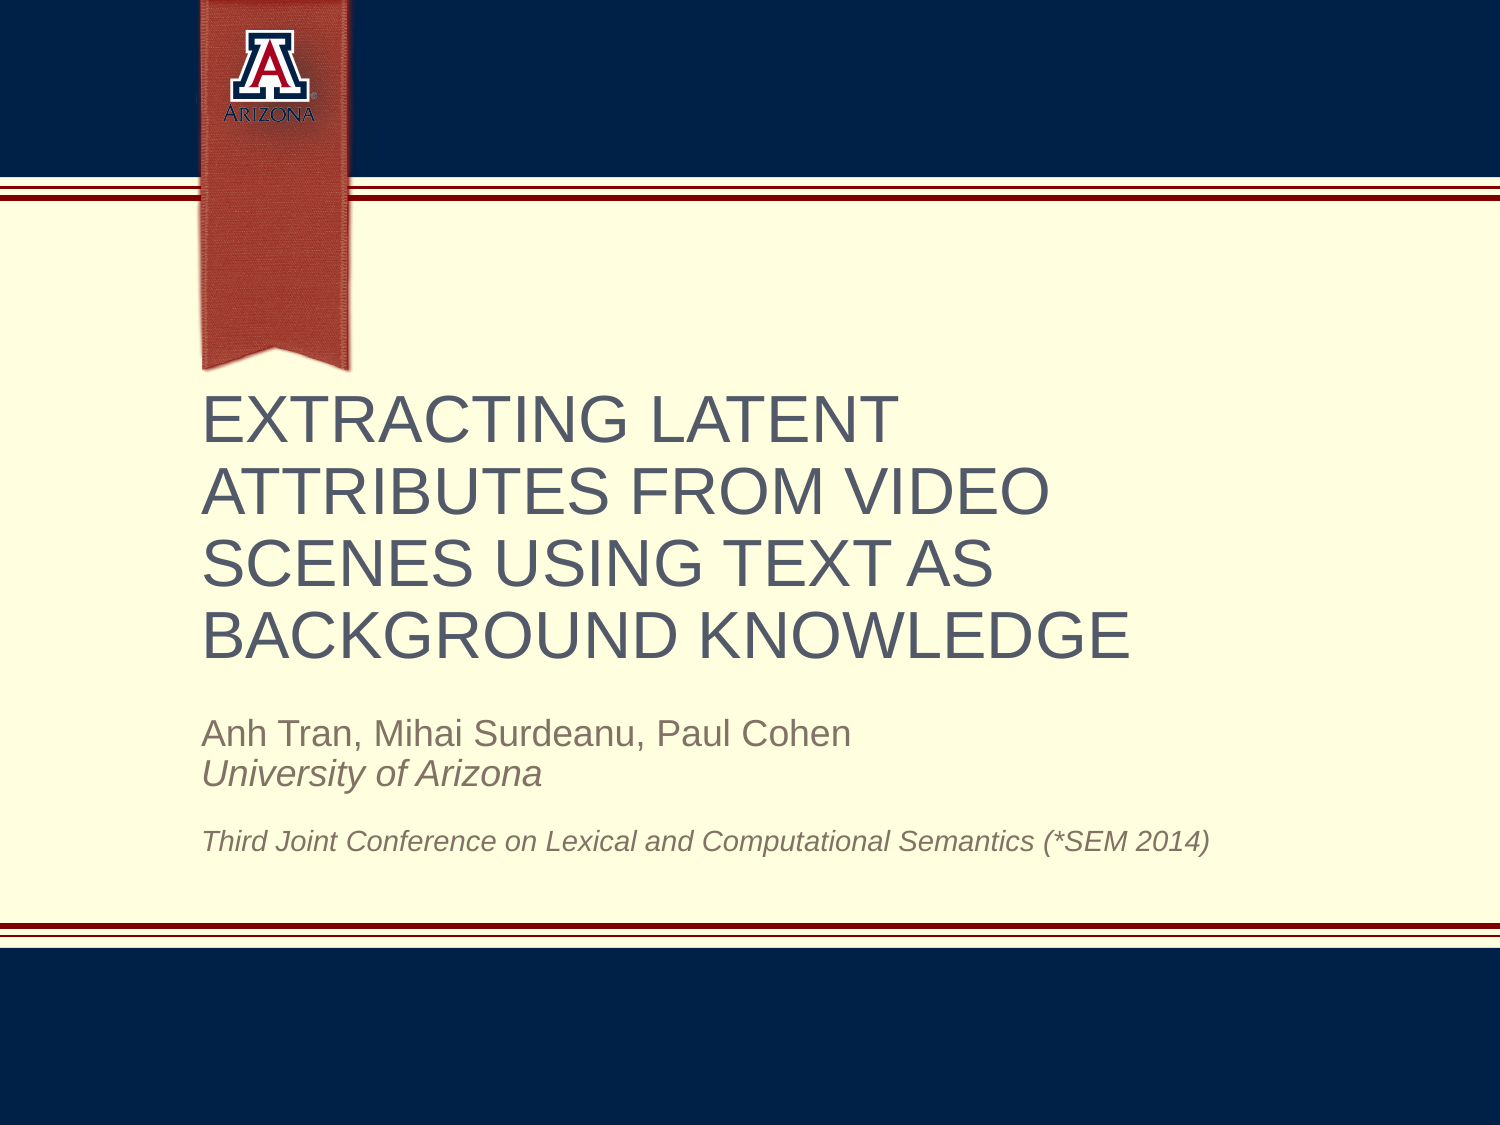

# Extracting Latent Attributes from Video Scenes Using Text as Background Knowledge
Anh Tran, Mihai Surdeanu, Paul Cohen
University of Arizona

Third Joint Conference on Lexical and Computational Semantics (*SEM 2014)